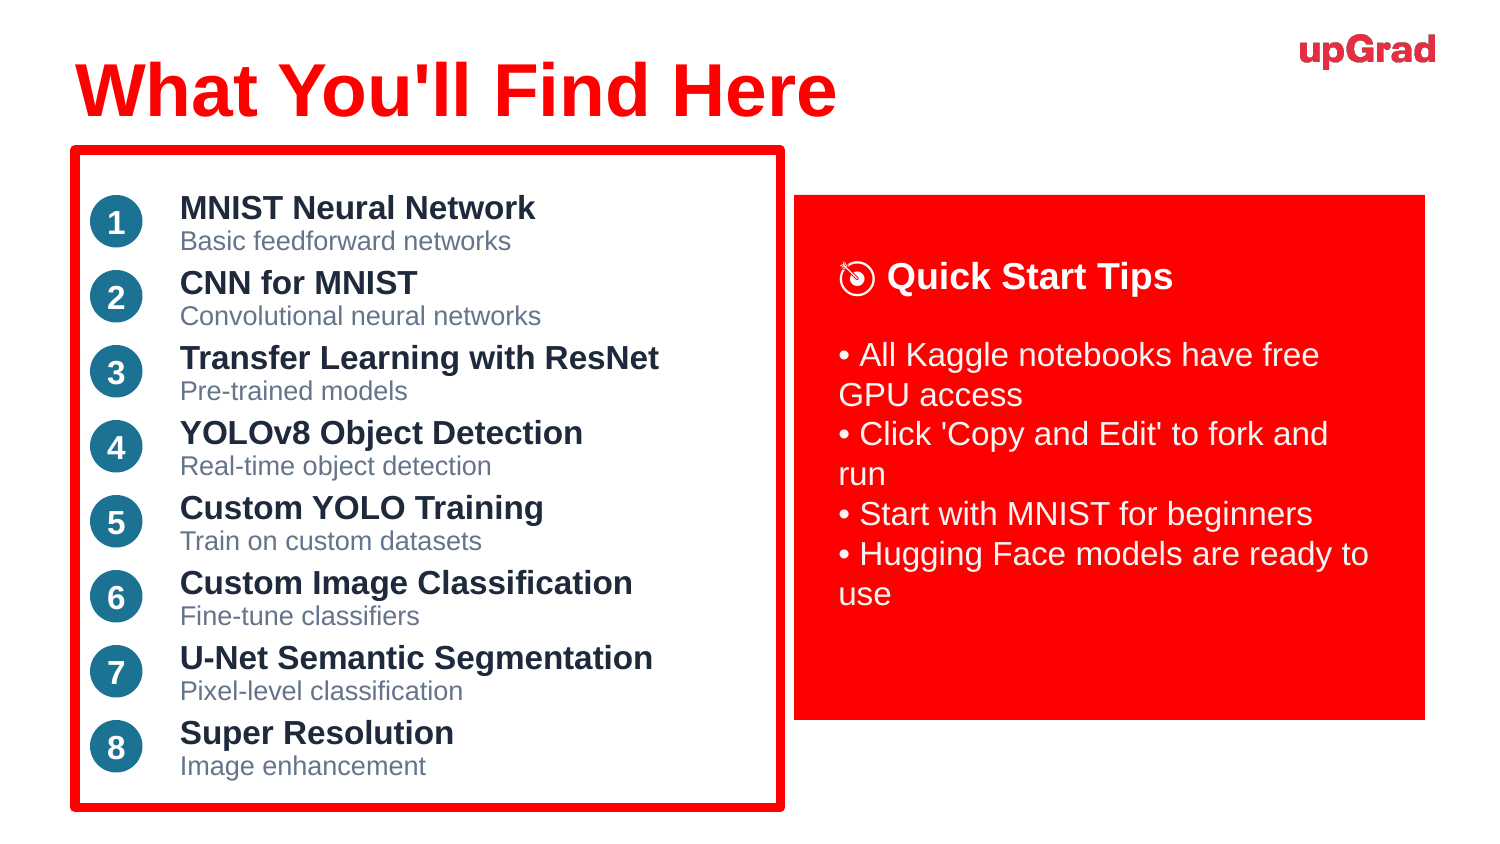

What You'll Find Here

MNIST Neural Network

1

Basic feedforward networks
🎯 Quick Start Tips
CNN for MNIST

2
Convolutional neural networks
• All Kaggle notebooks have free GPU access
• Click 'Copy and Edit' to fork and run
• Start with MNIST for beginners
• Hugging Face models are ready to use
Transfer Learning with ResNet

3
Pre-trained models
YOLOv8 Object Detection

4
Real-time object detection
Custom YOLO Training

5
Train on custom datasets
Custom Image Classification

6
Fine-tune classifiers
U-Net Semantic Segmentation

7
Pixel-level classification
Super Resolution

8
Image enhancement